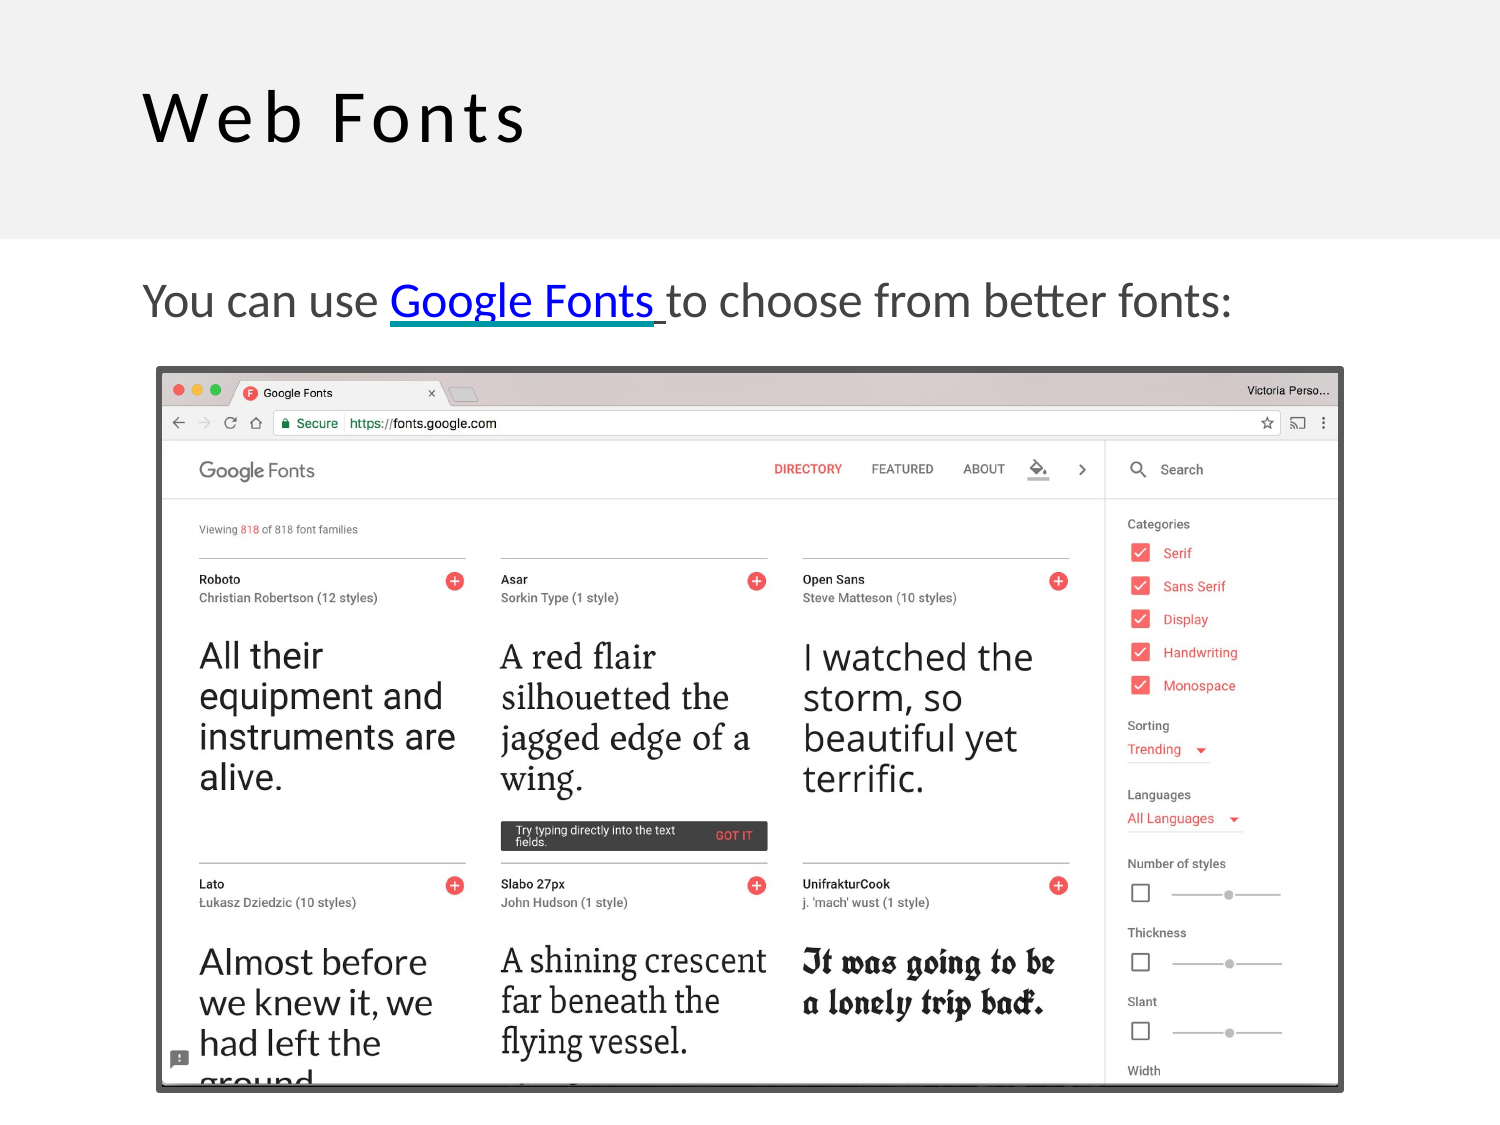

Web Fonts
You can use Google Fonts to choose from better fonts: